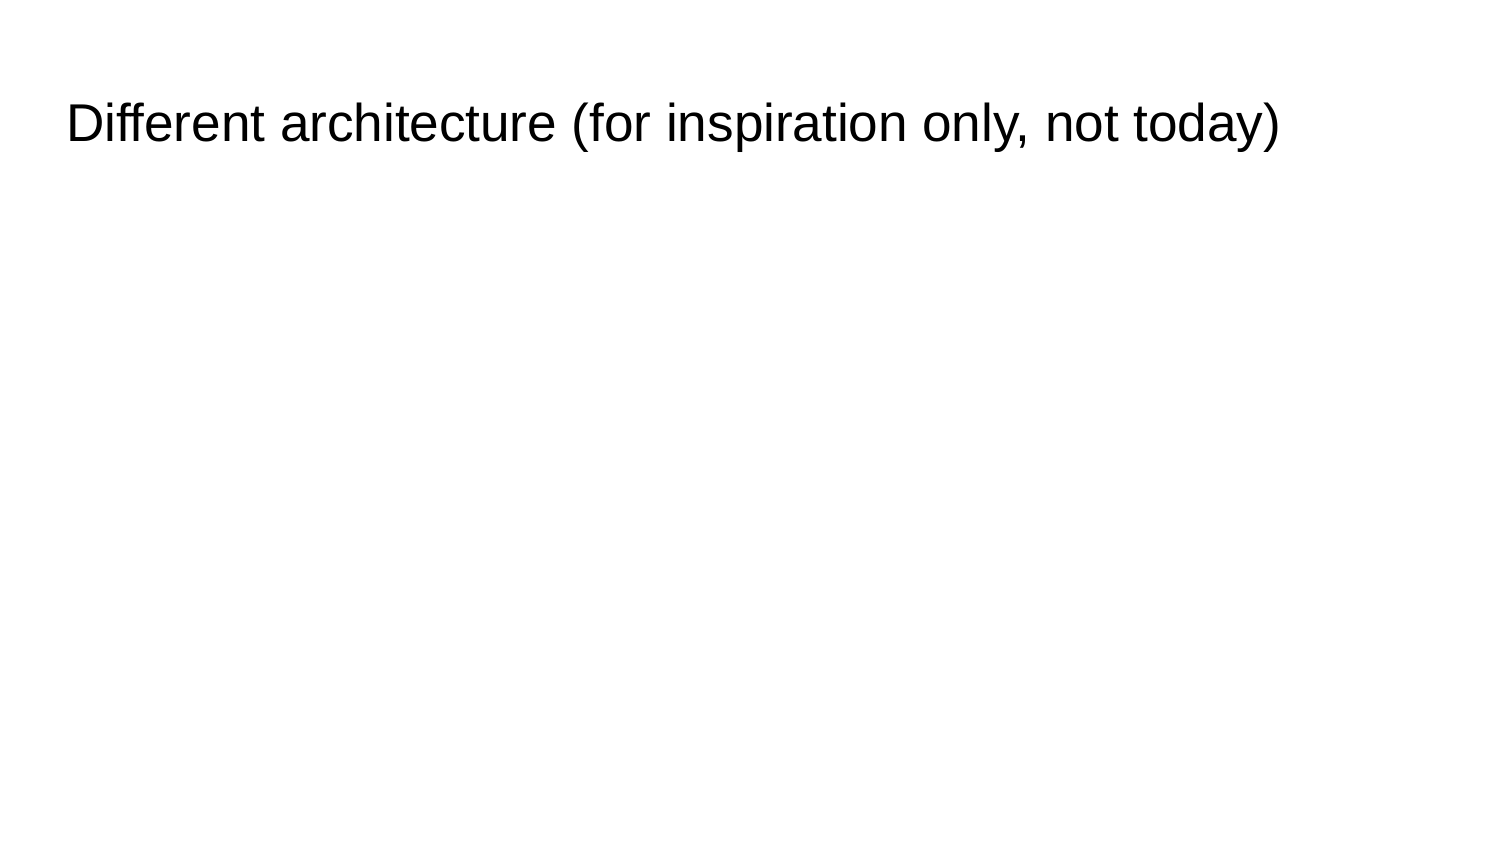

# Different architecture (for inspiration only, not today)